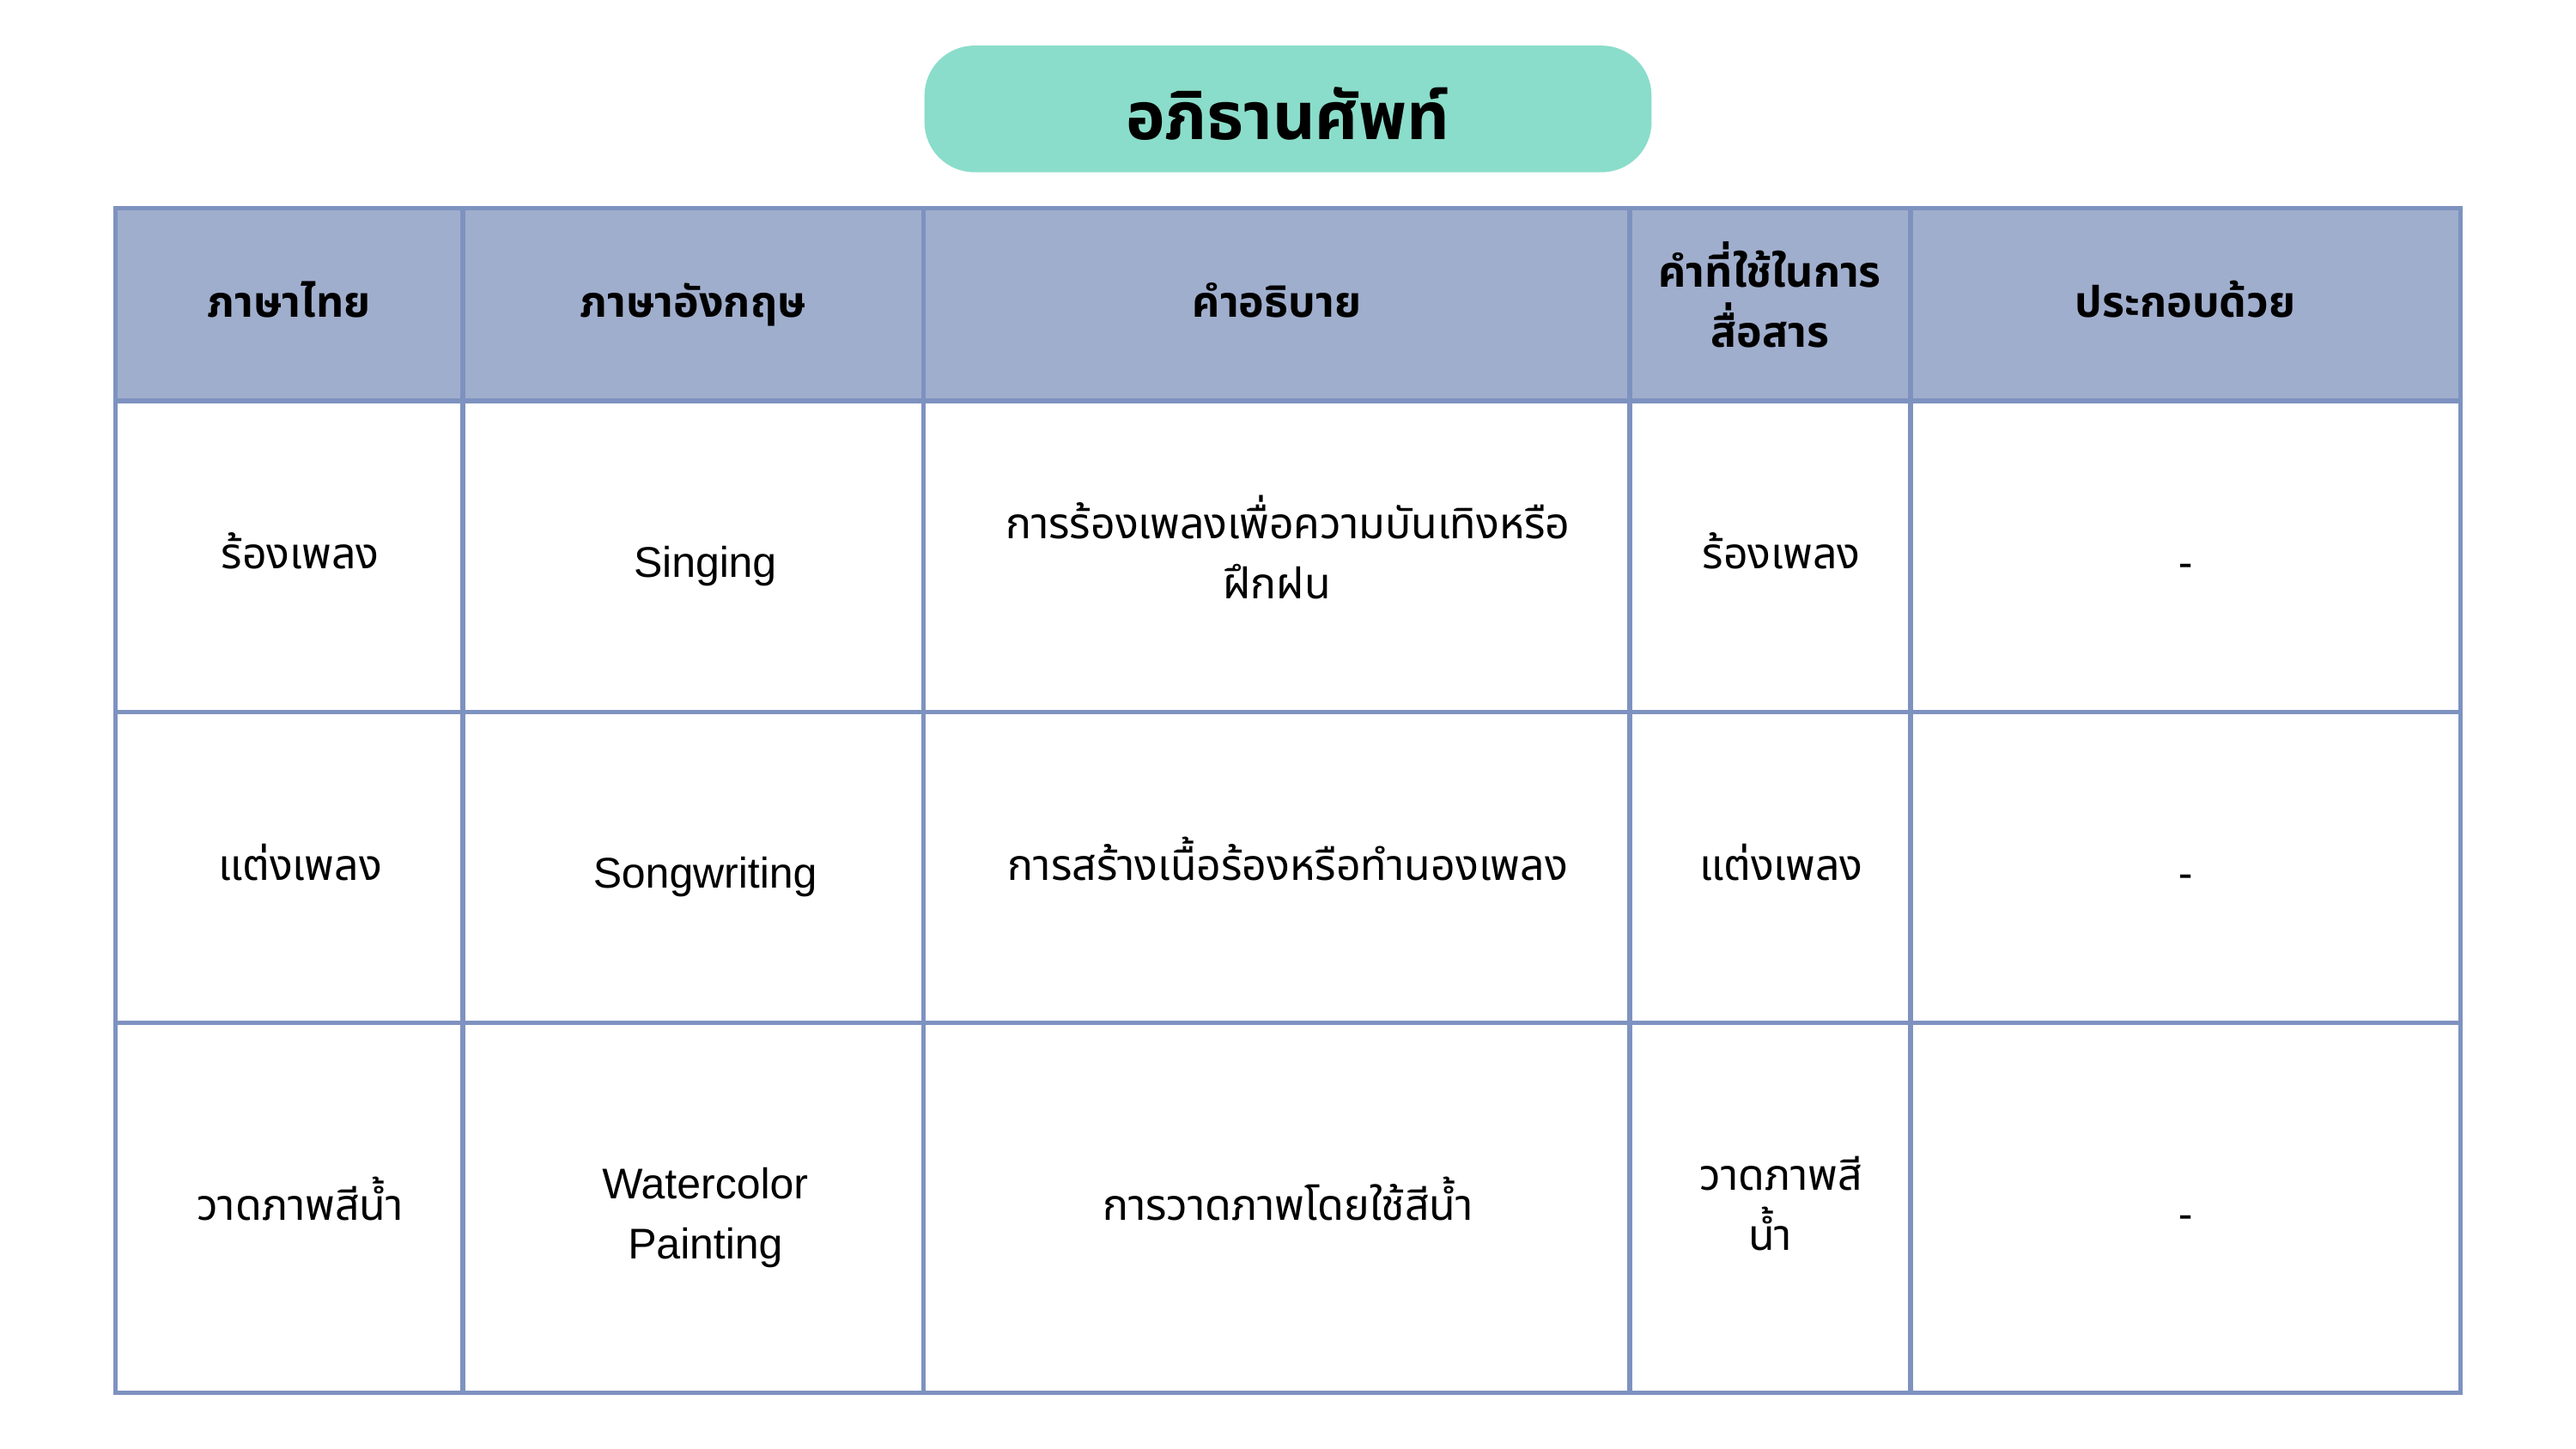

อภิธานศัพท์
| ภาษาไทย | ภาษาอังกฤษ | คำอธิบาย | คำที่ใช้ในการสื่อสาร | ประกอบด้วย |
| --- | --- | --- | --- | --- |
| ร้องเพลง | Singing | การร้องเพลงเพื่อความบันเทิงหรือฝึกฝน | ร้องเพลง | - |
| แต่งเพลง | Songwriting | การสร้างเนื้อร้องหรือทำนองเพลง | แต่งเพลง | - |
| วาดภาพสีน้ำ | Watercolor Painting | การวาดภาพโดยใช้สีน้ำ | วาดภาพสีน้ำ | - |